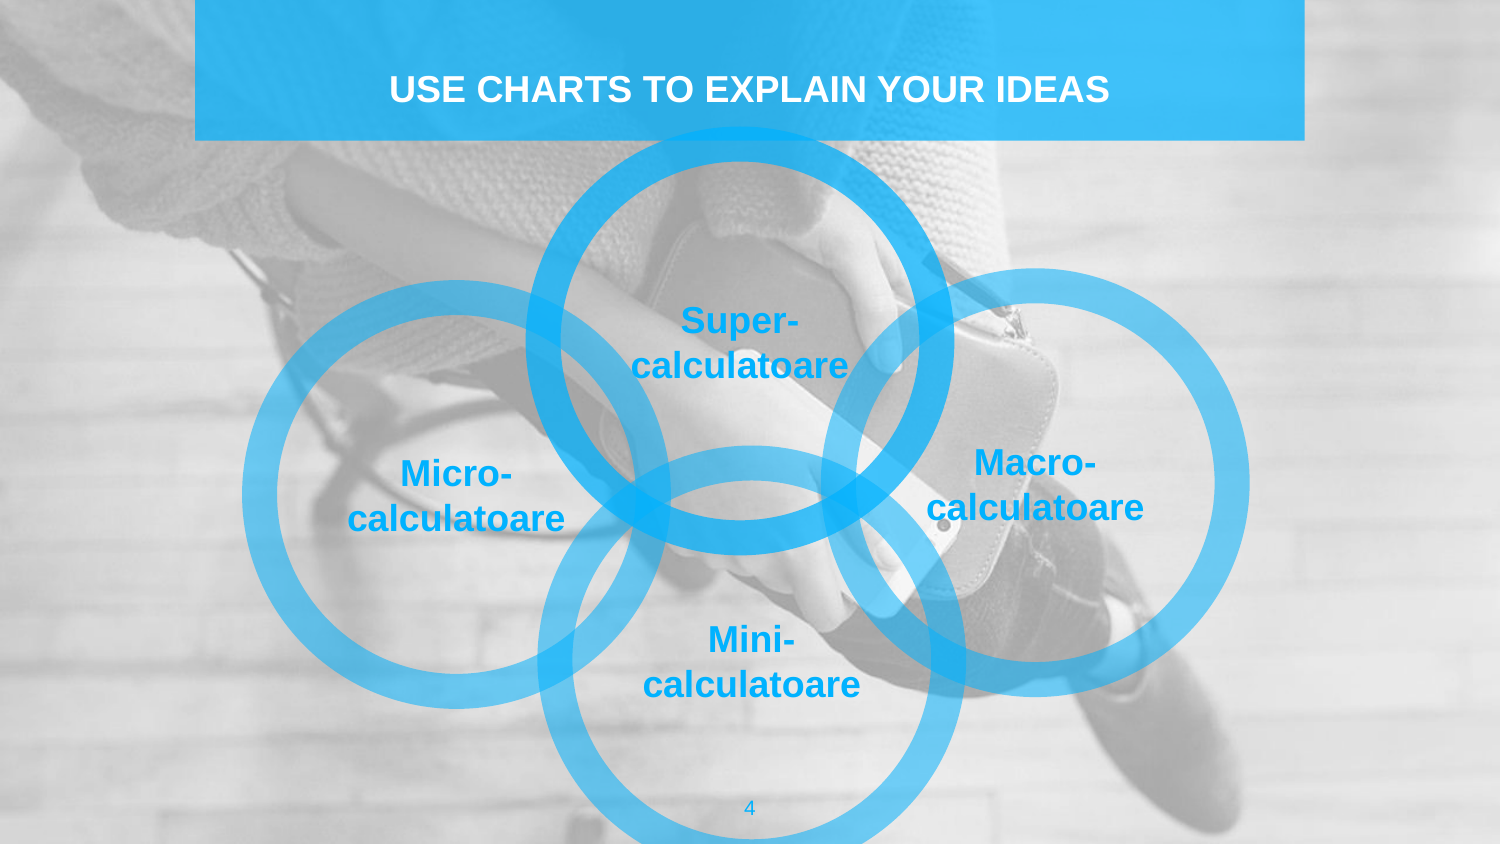

# USE CHARTS TO EXPLAIN YOUR IDEAS
Super-calculatoare
Macro-calculatoare
Micro-calculatoare
Mini-calculatoare
4